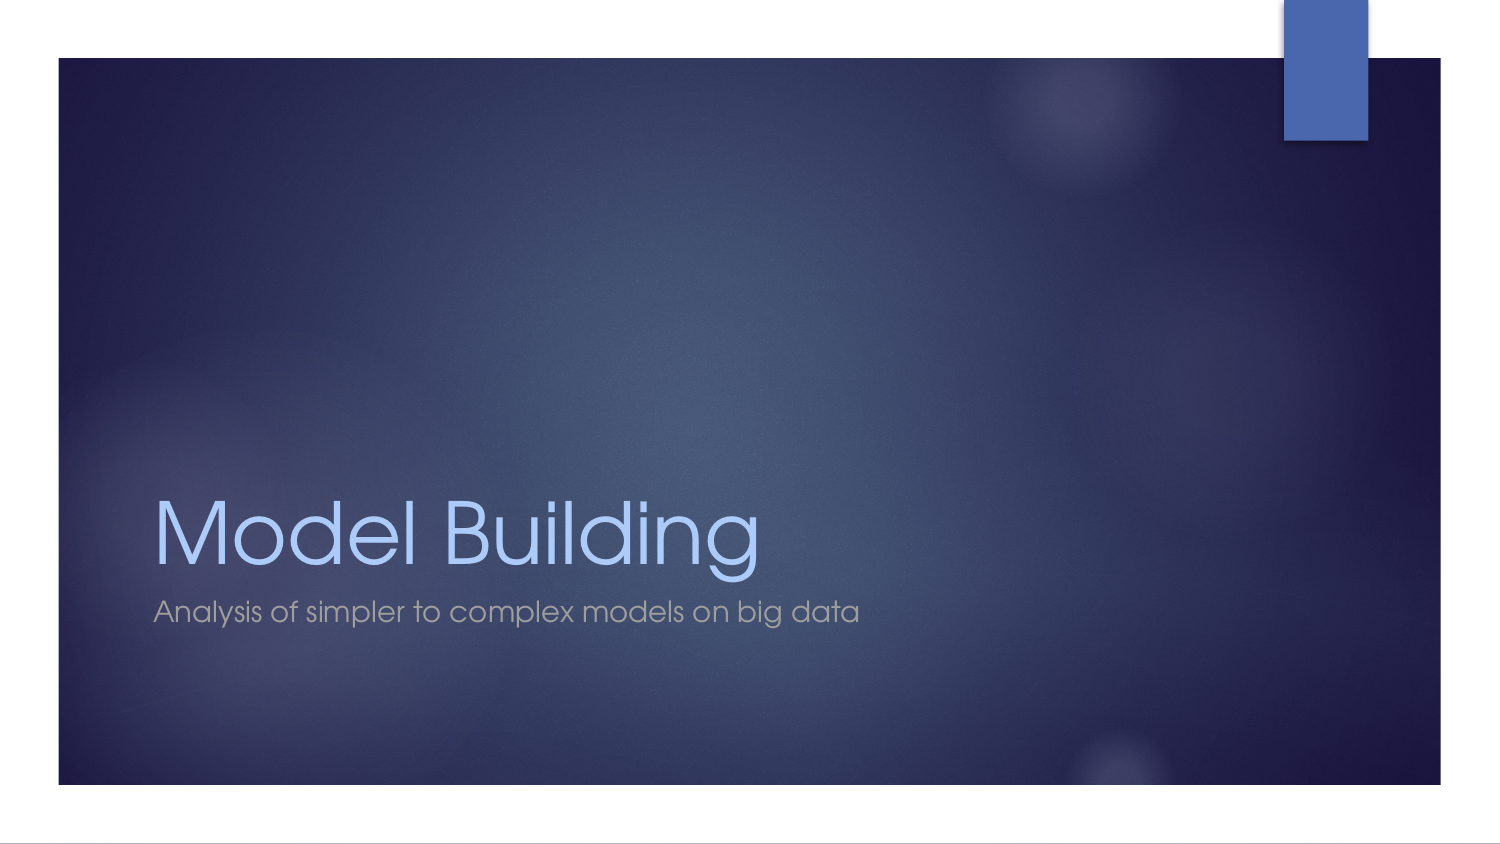

# Model Building
Analysis of simpler to complex models on big data